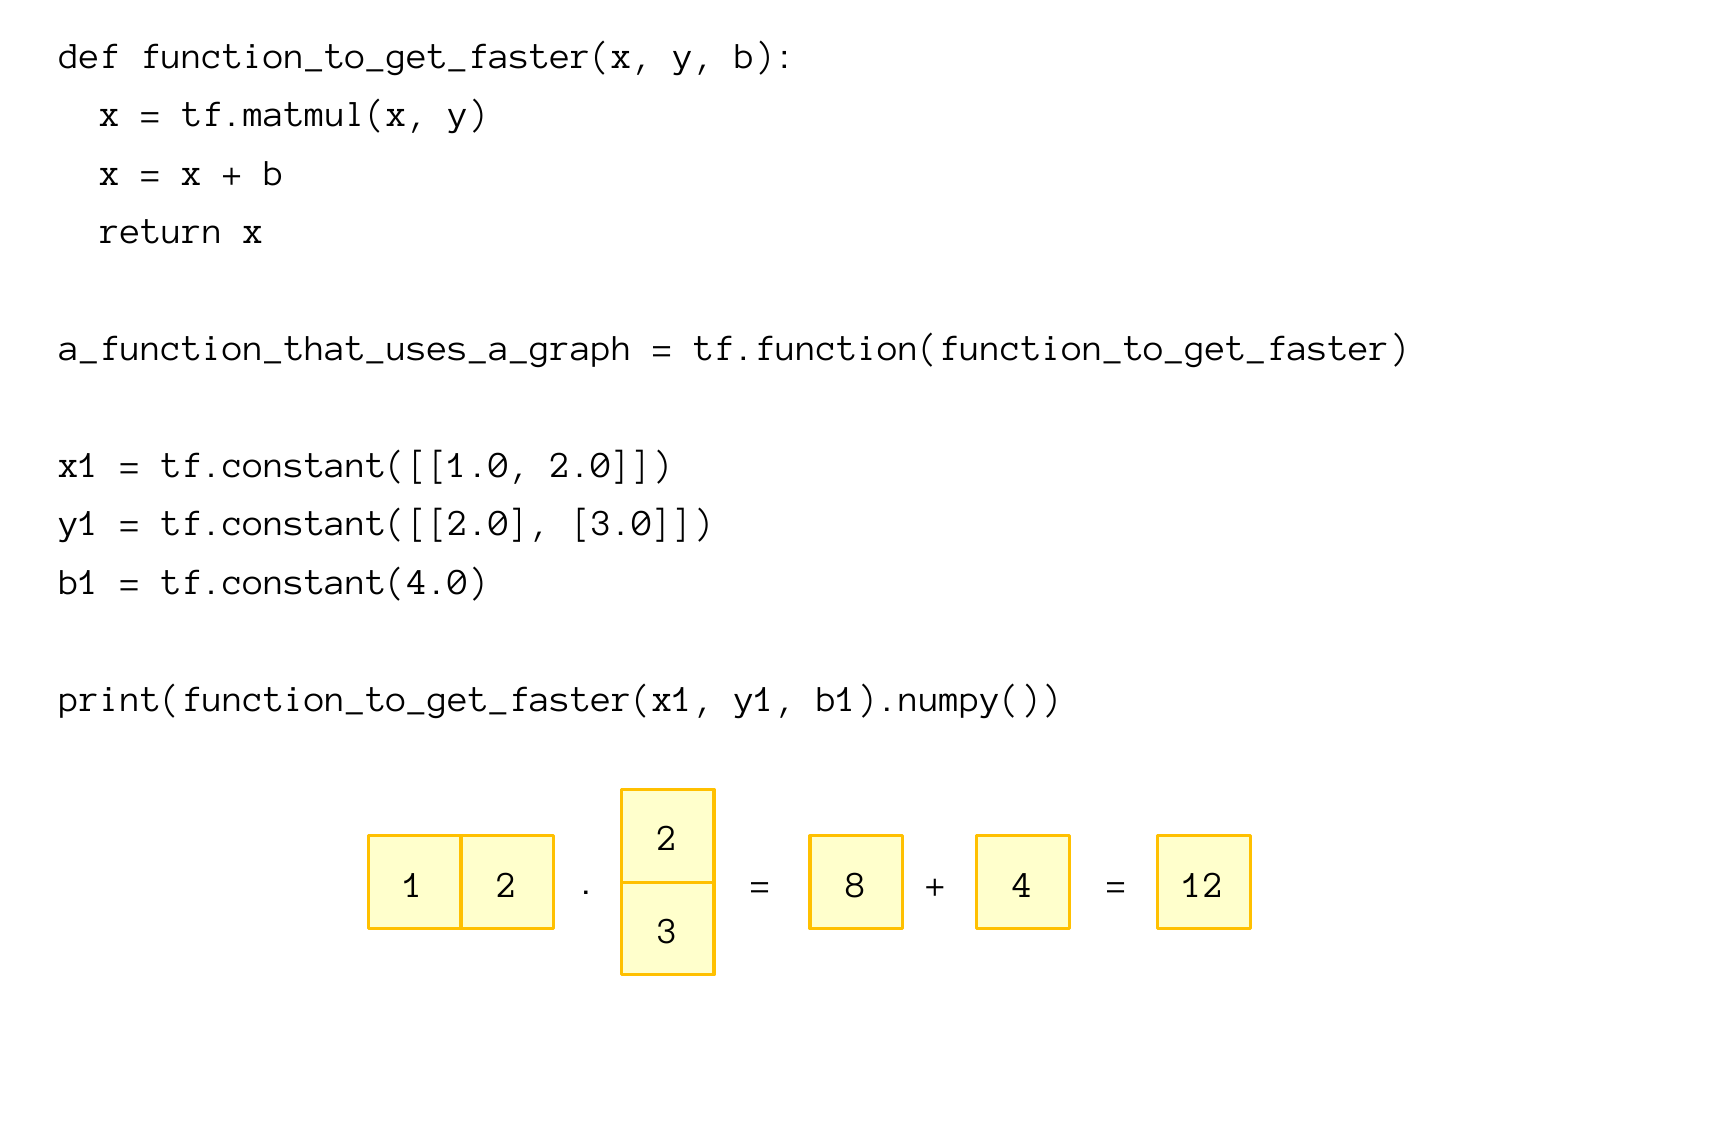

def function_to_get_faster(x, y, b):
  x = tf.matmul(x, y)
  x = x + b
  return x

a_function_that_uses_a_graph = tf.function(function_to_get_faster)

x1 = tf.constant([[1.0, 2.0]])
y1 = tf.constant([[2.0], [3.0]])
b1 = tf.constant(4.0)

print(function_to_get_faster(x1, y1, b1).numpy())
2
1
2
.
8
4
12
=
+
=
3